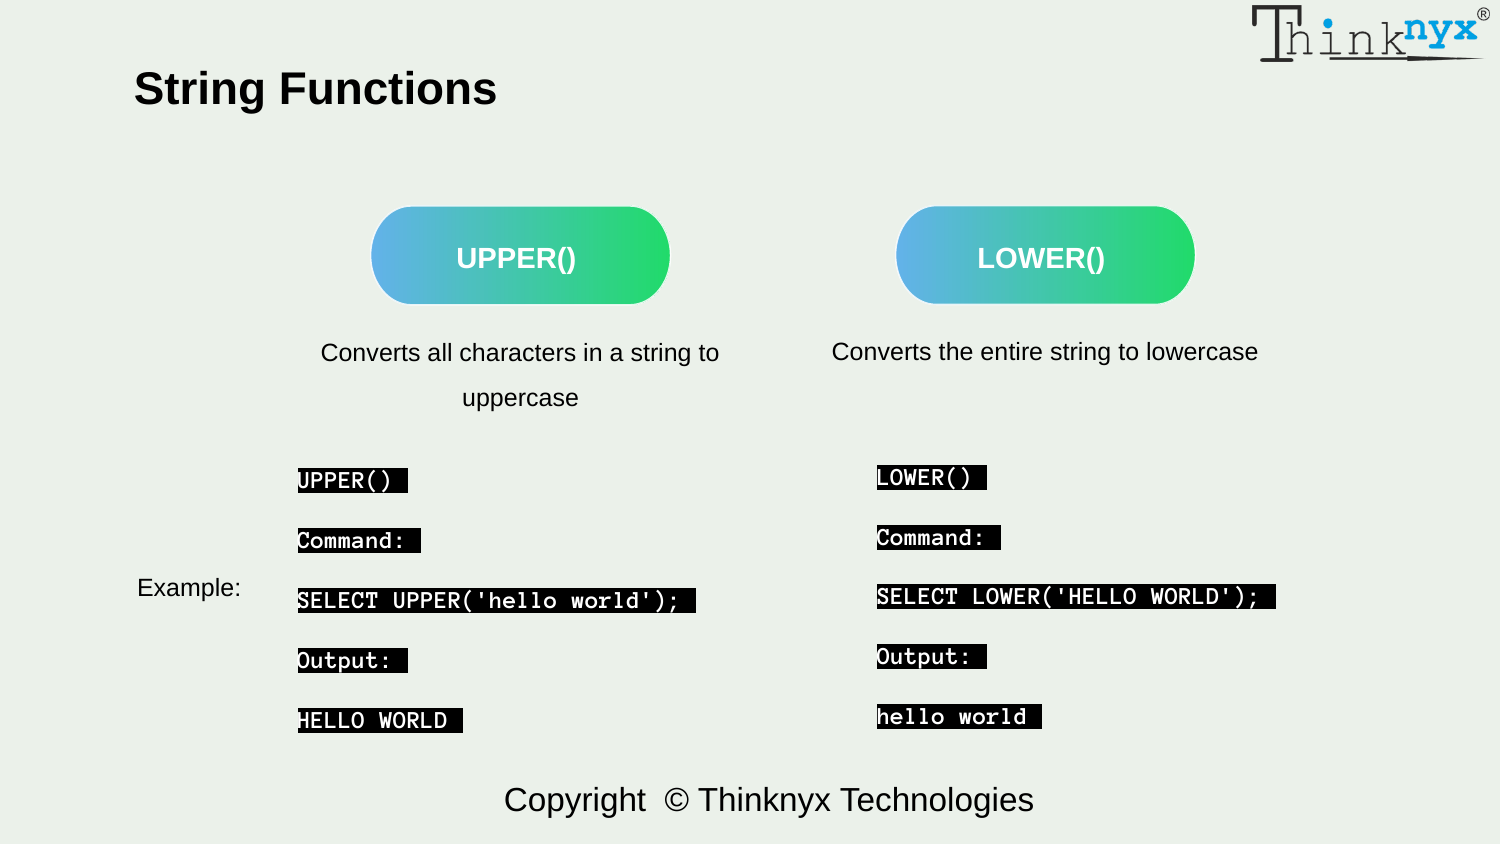

String Functions

LOWER()

UPPER()
Converts the entire string to lowercase
Converts all characters in a string to uppercase
LOWER()
Command:
SELECT LOWER('HELLO WORLD');
Output:
hello world
UPPER()
Command:
SELECT UPPER('hello world');
Output:
HELLO WORLD
Example: